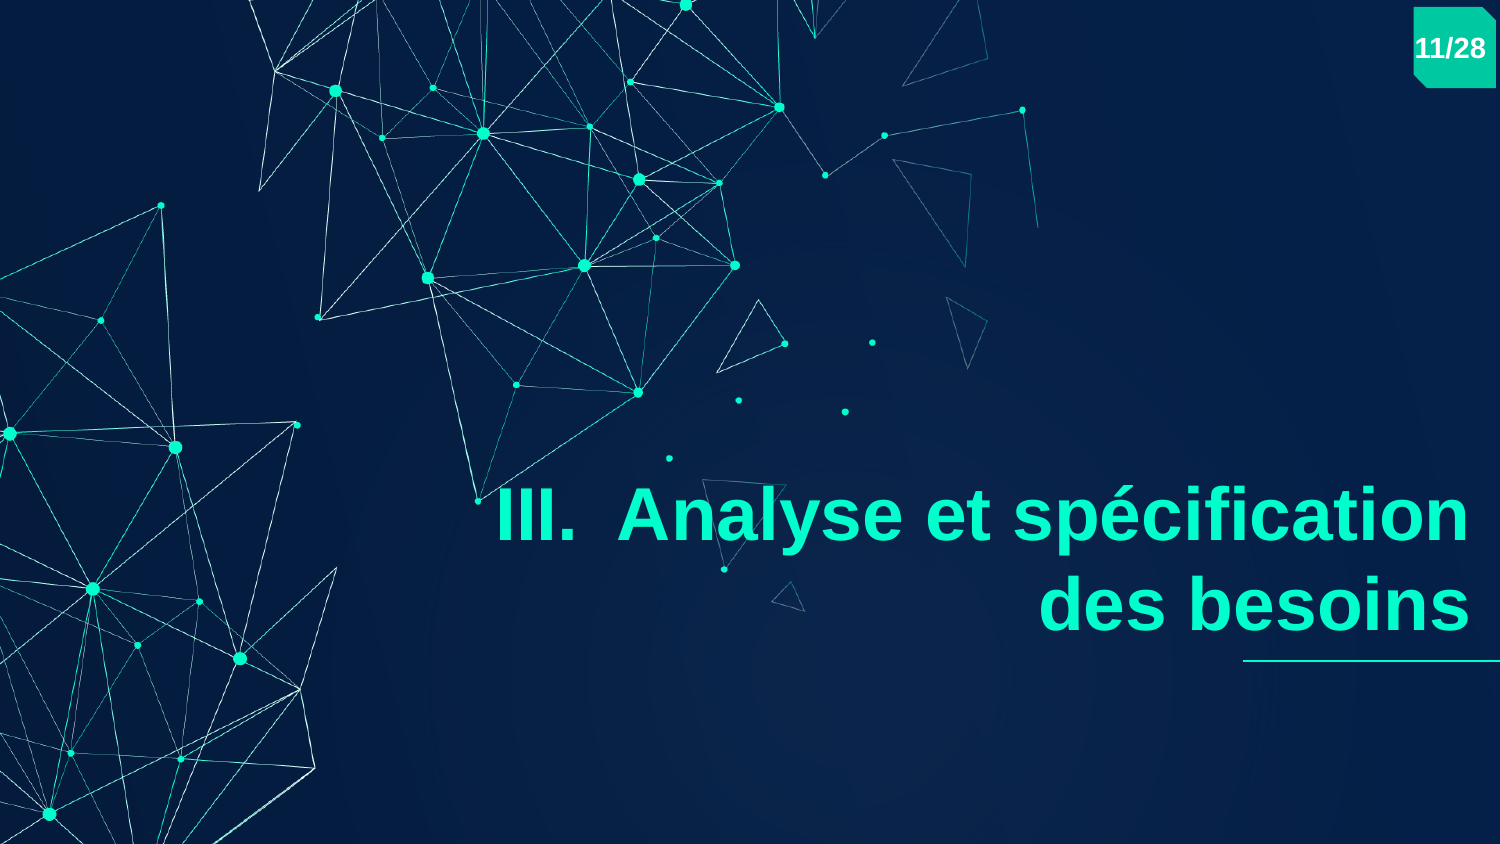

11/28

# III.  Analyse et spécification des besoins